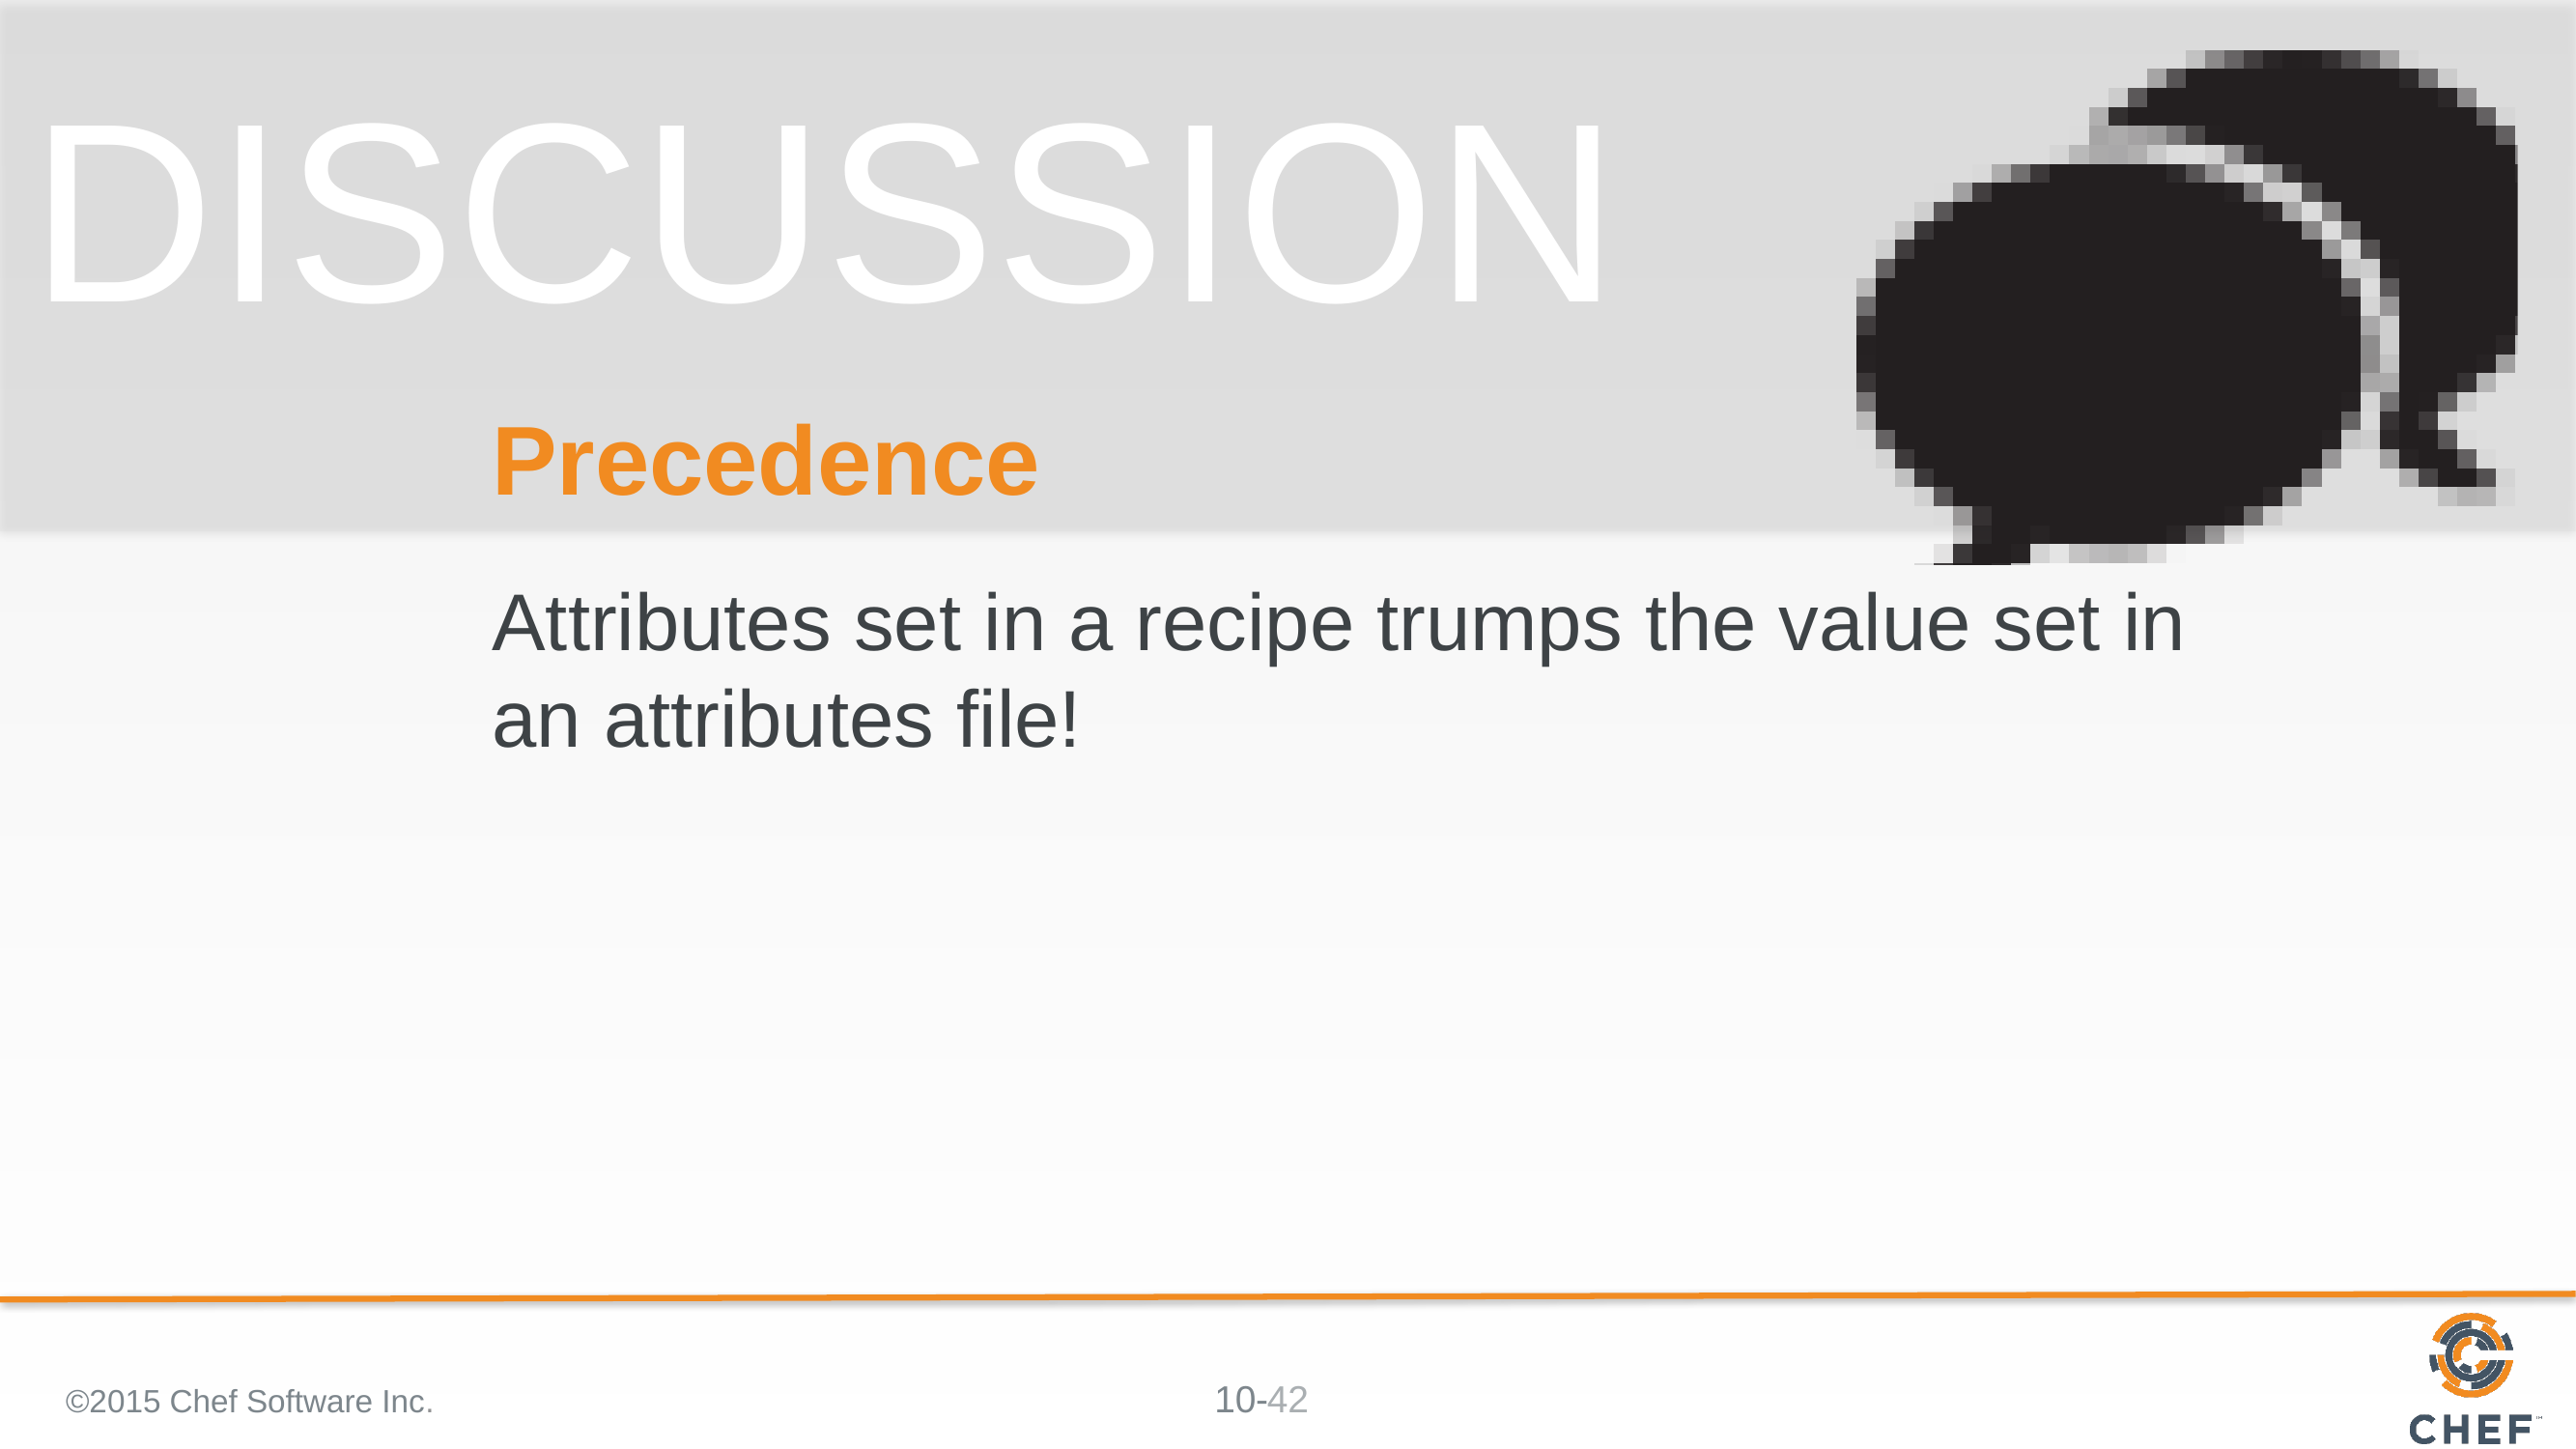

# Precedence
Attributes set in a recipe trumps the value set in an attributes file!
©2015 Chef Software Inc.
42